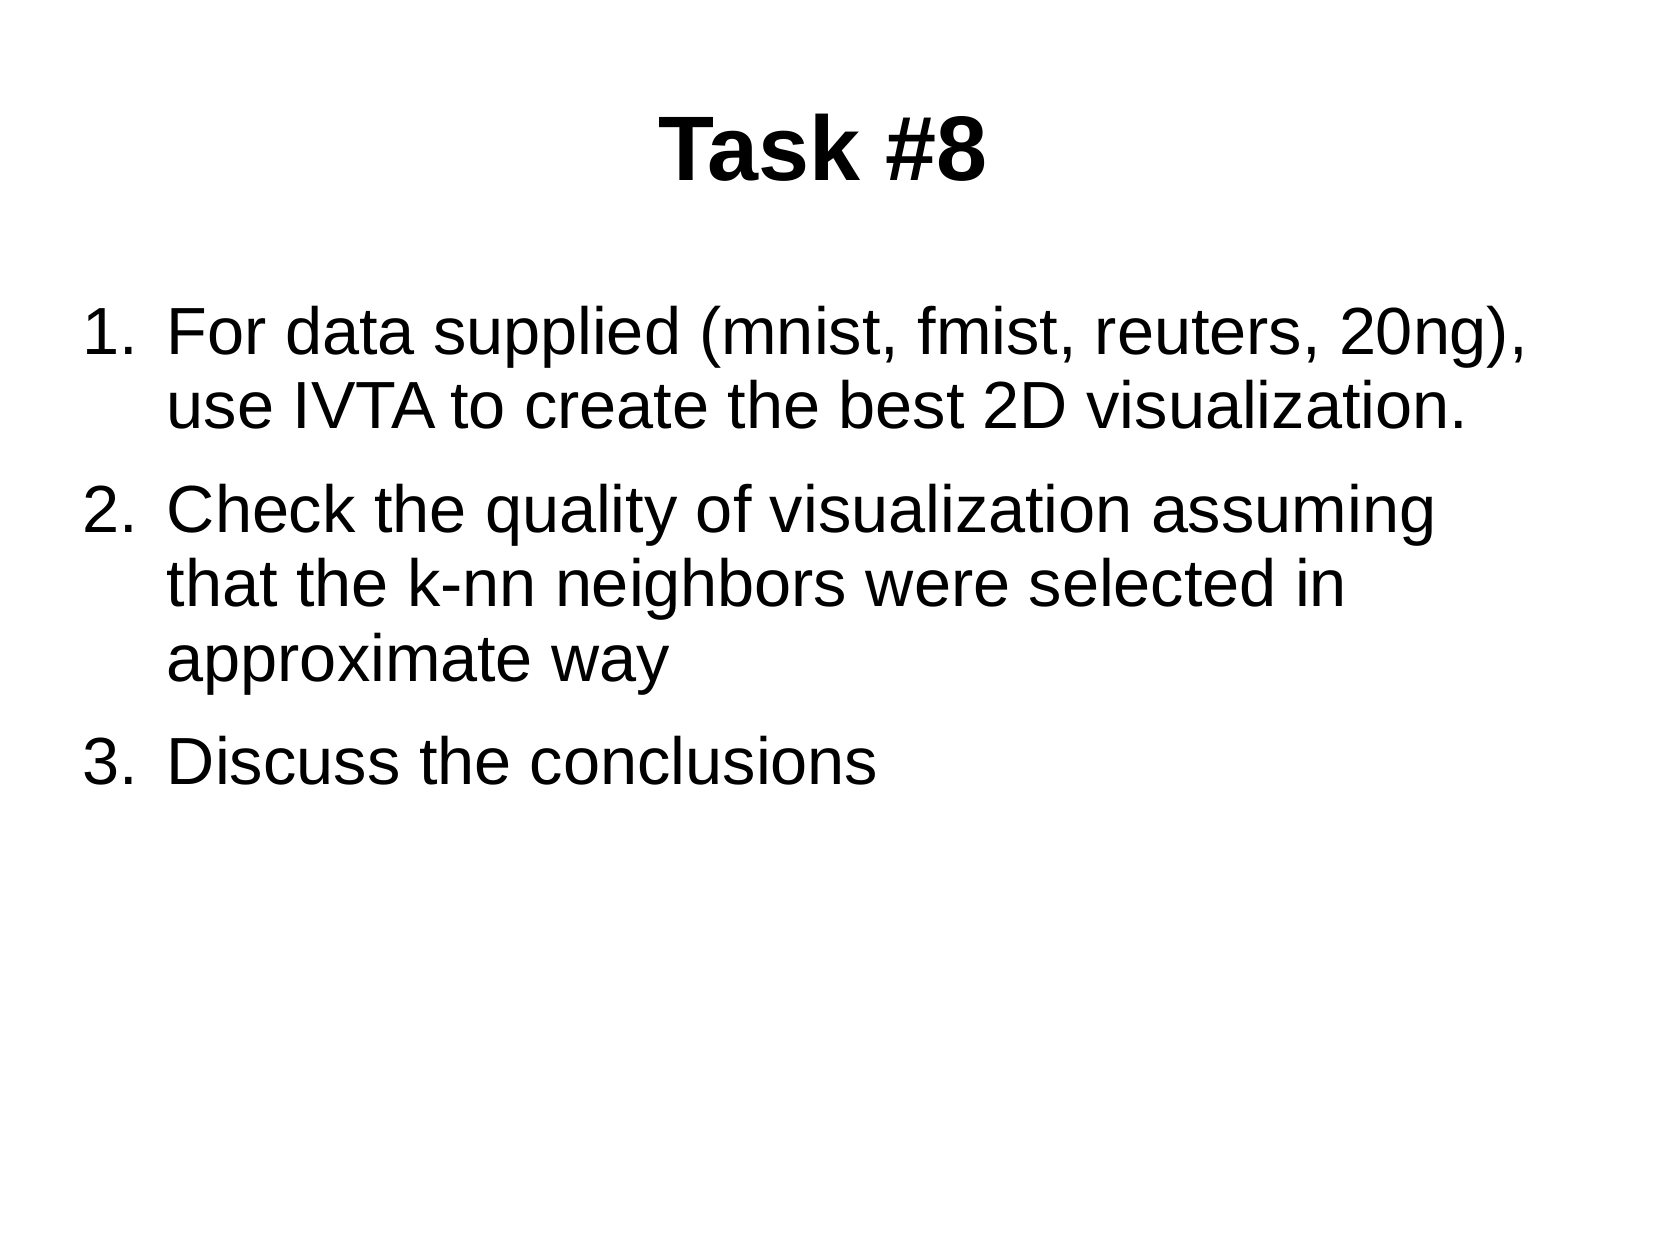

# Task #8
For data supplied (mnist, fmist, reuters, 20ng), use IVTA to create the best 2D visualization.
Check the quality of visualization assuming that the k-nn neighbors were selected in approximate way
Discuss the conclusions